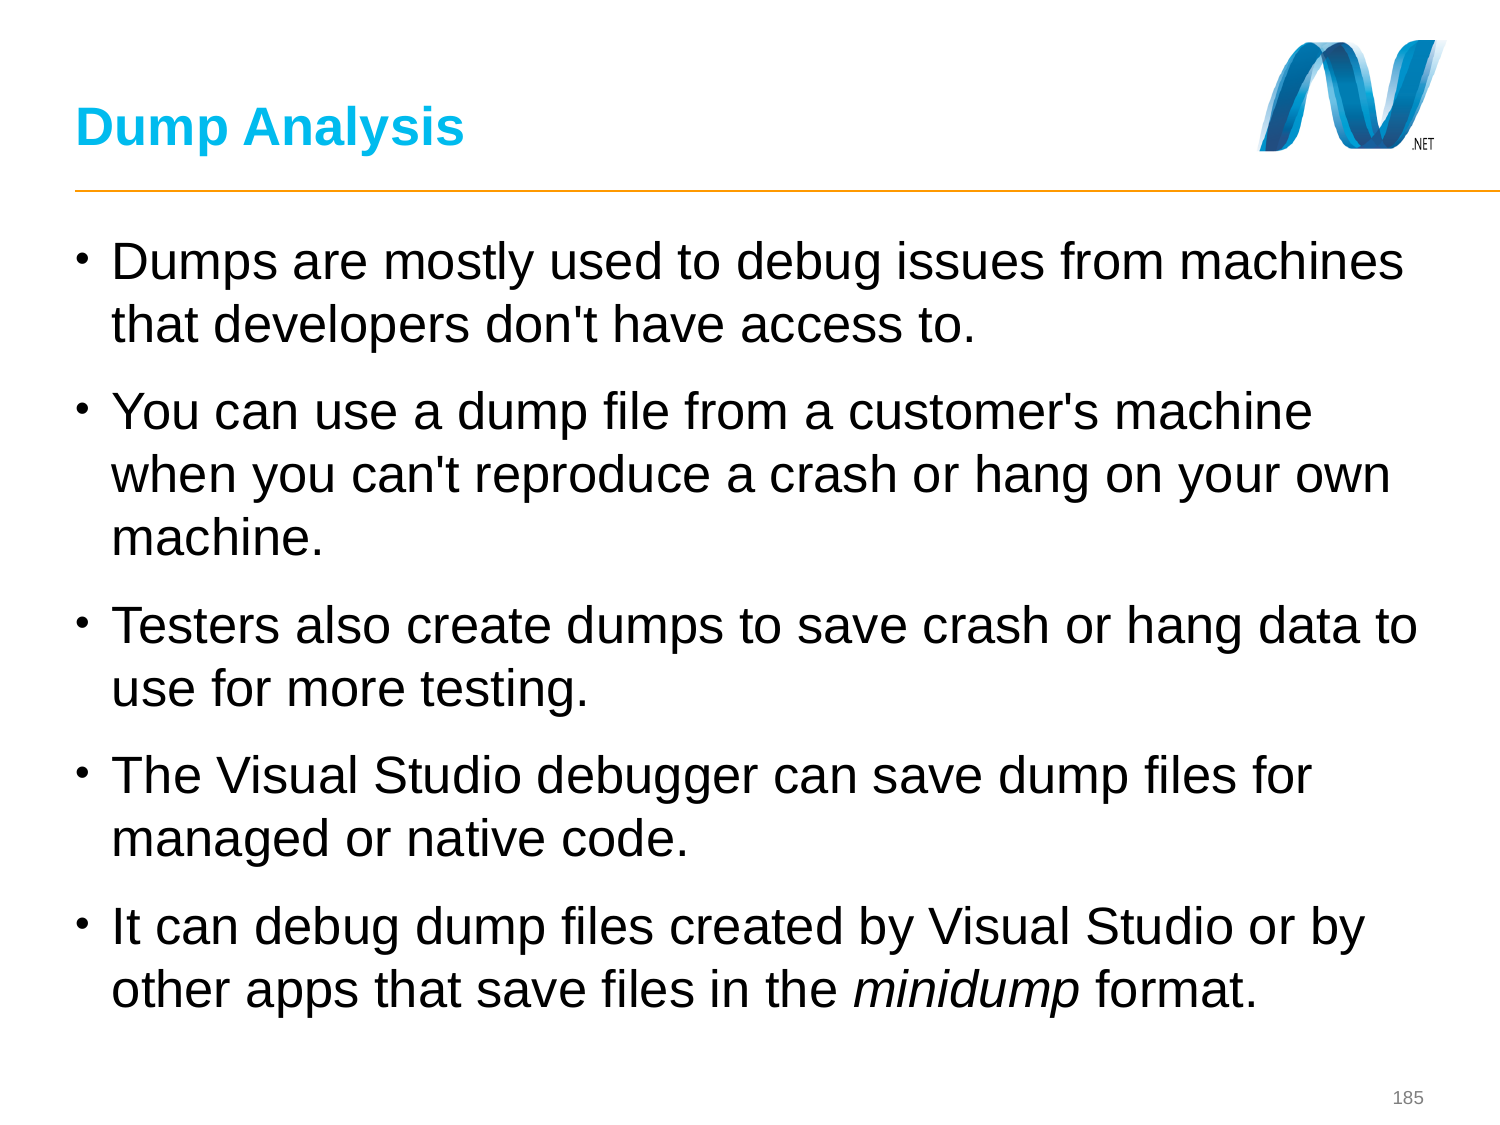

# Dump Analysis
Dumps are mostly used to debug issues from machines that developers don't have access to.
You can use a dump file from a customer's machine when you can't reproduce a crash or hang on your own machine.
Testers also create dumps to save crash or hang data to use for more testing.
The Visual Studio debugger can save dump files for managed or native code.
It can debug dump files created by Visual Studio or by other apps that save files in the minidump format.